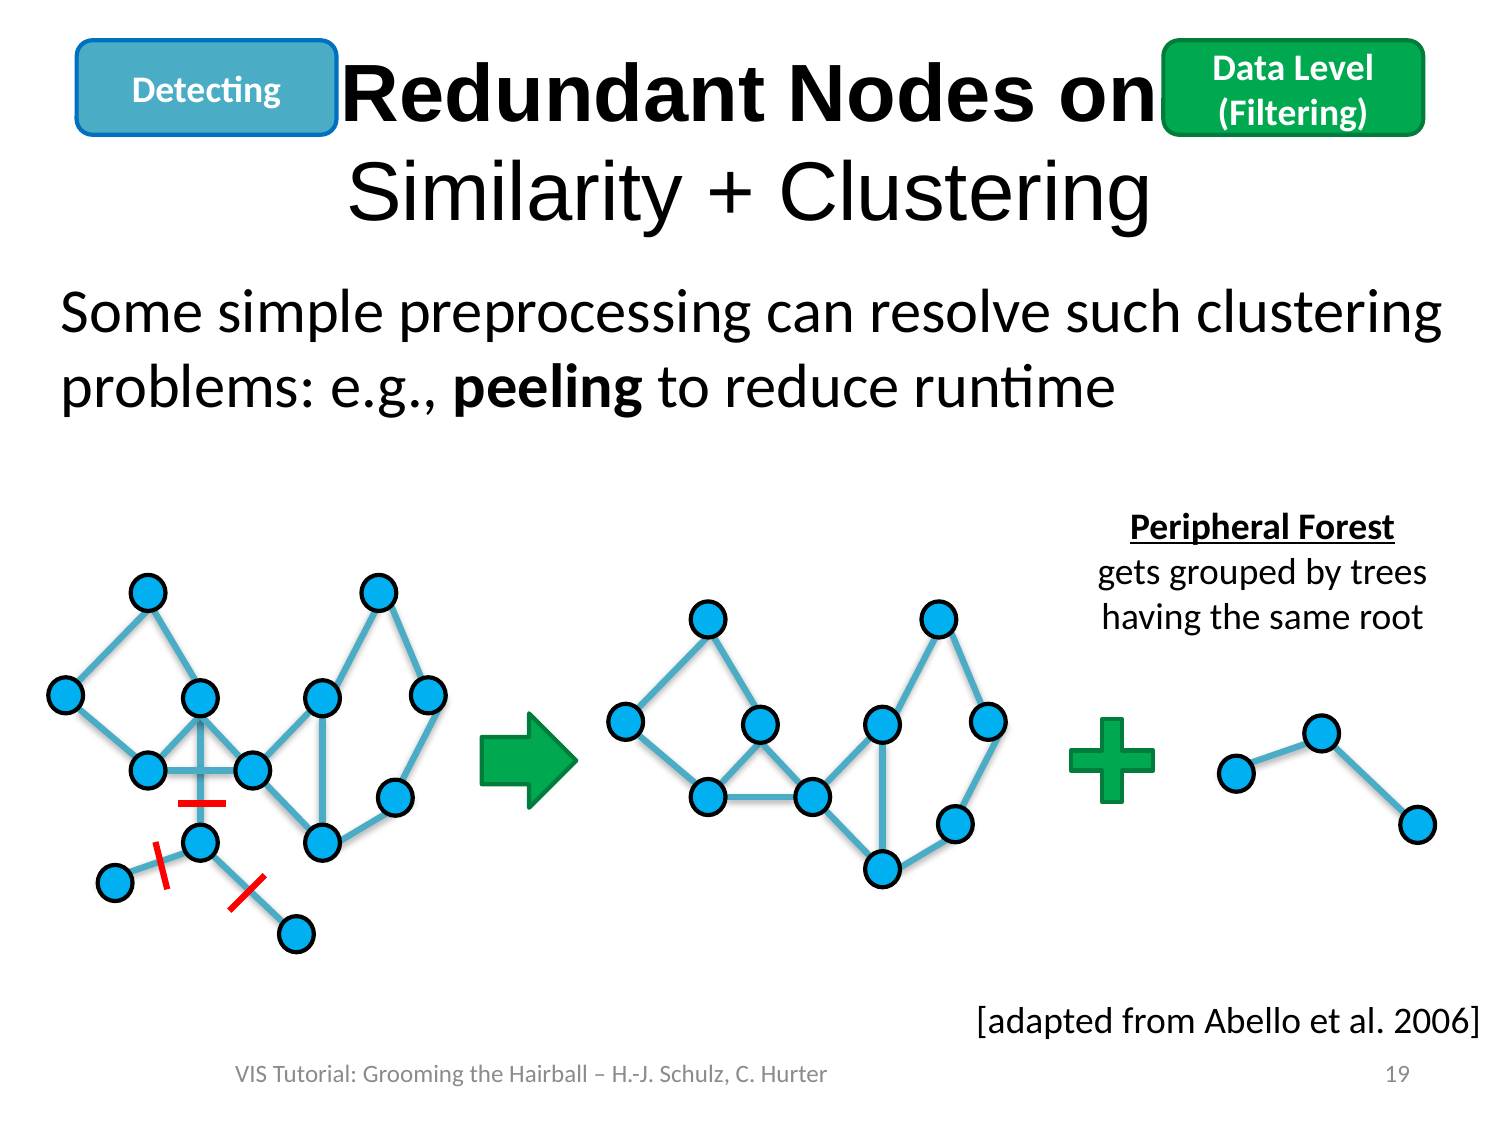

Detecting
Data Level (Filtering)
# Redundant Nodes on Similarity + Clustering
Some simple preprocessing can resolve such clustering problems: e.g., peeling to reduce runtime

Peripheral Forest
gets grouped by trees having the same root

[adapted from Abello et al. 2006]
VIS Tutorial: Grooming the Hairball – H.-J. Schulz, C. Hurter
19